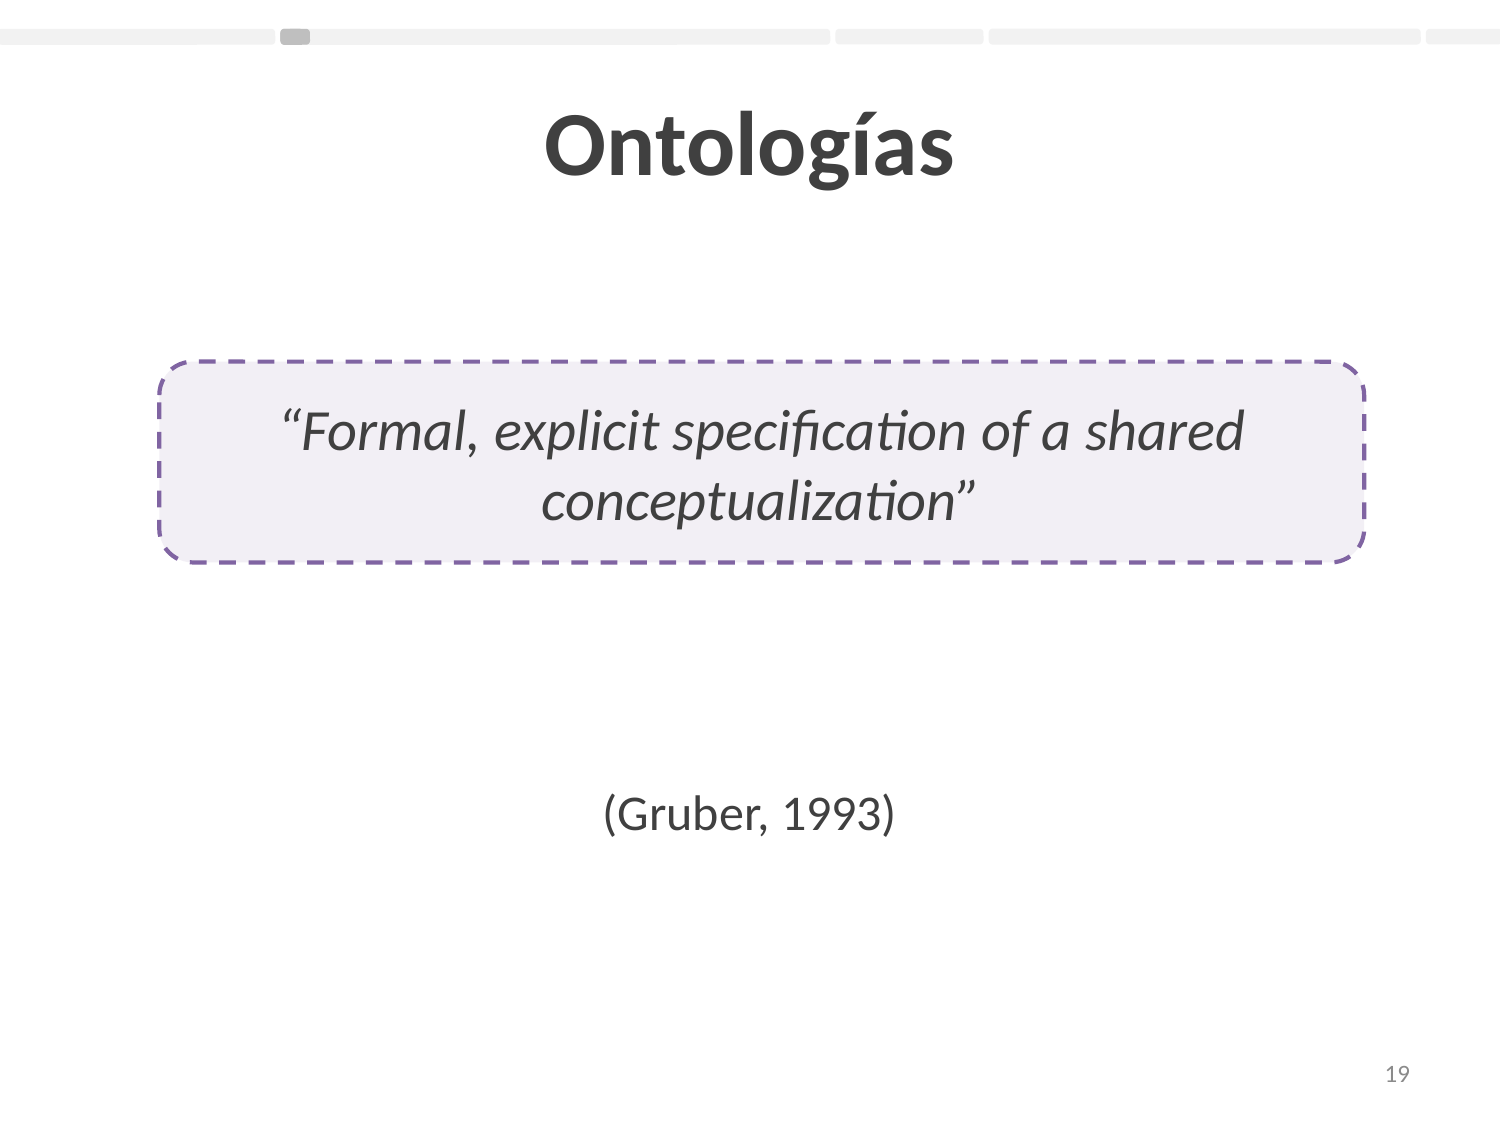

# Ontologías

(Gruber, 1993)
“Formal, explicit specification of a shared conceptualization”
19